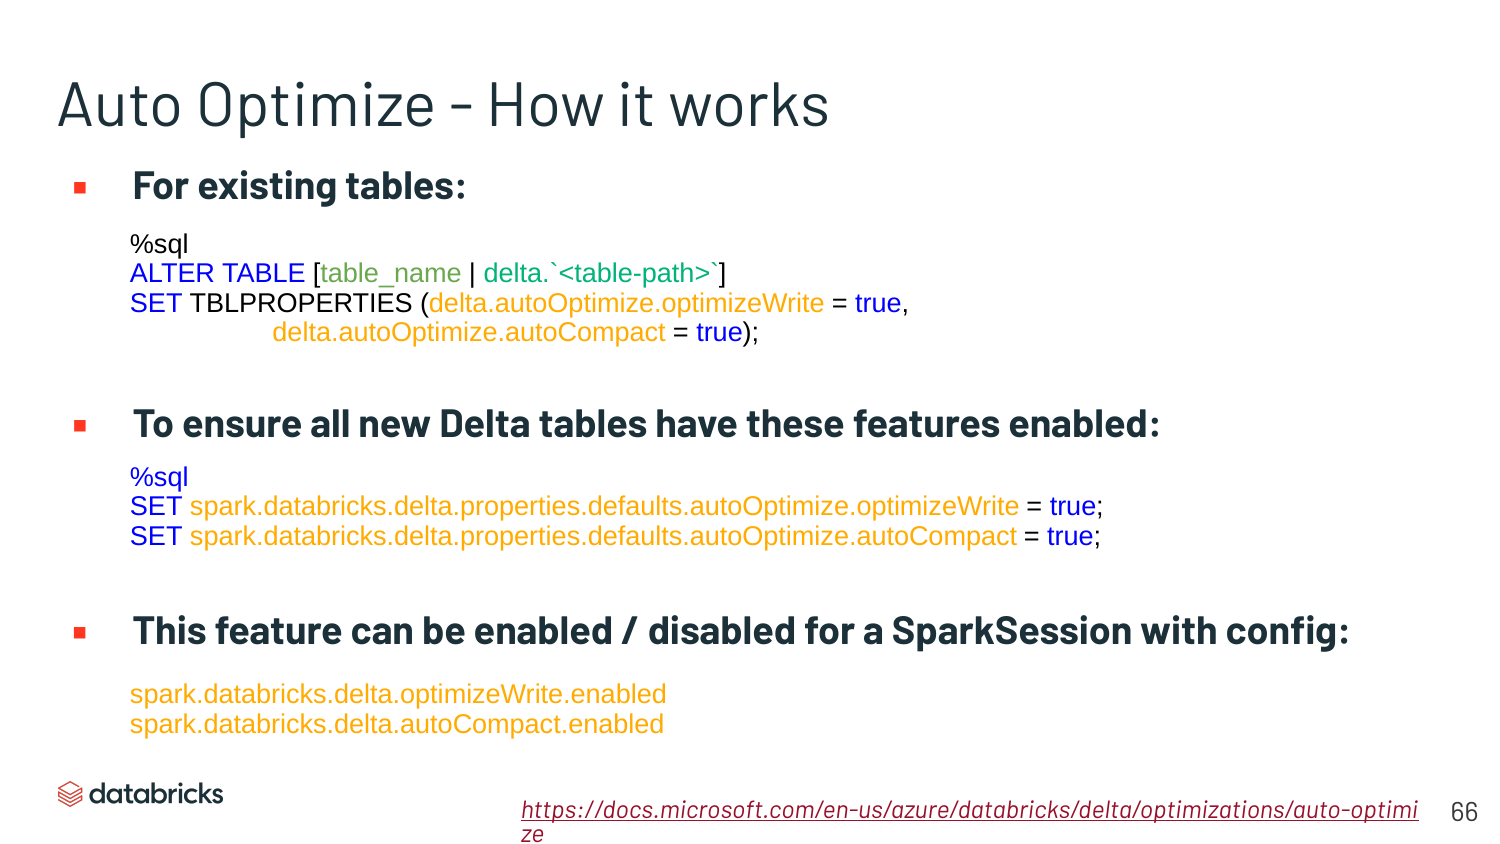

# Auto Optimize - How it works
For existing tables:
%sql
ALTER TABLE [table_name | delta.`<table-path>`]
SET TBLPROPERTIES (delta.autoOptimize.optimizeWrite = true,
                   delta.autoOptimize.autoCompact = true);
To ensure all new Delta tables have these features enabled:
%sql
SET spark.databricks.delta.properties.defaults.autoOptimize.optimizeWrite = true;
SET spark.databricks.delta.properties.defaults.autoOptimize.autoCompact = true;
This feature can be enabled / disabled for a SparkSession with config:
spark.databricks.delta.optimizeWrite.enabled
spark.databricks.delta.autoCompact.enabled
https://docs.microsoft.com/en-us/azure/databricks/delta/optimizations/auto-optimize
66